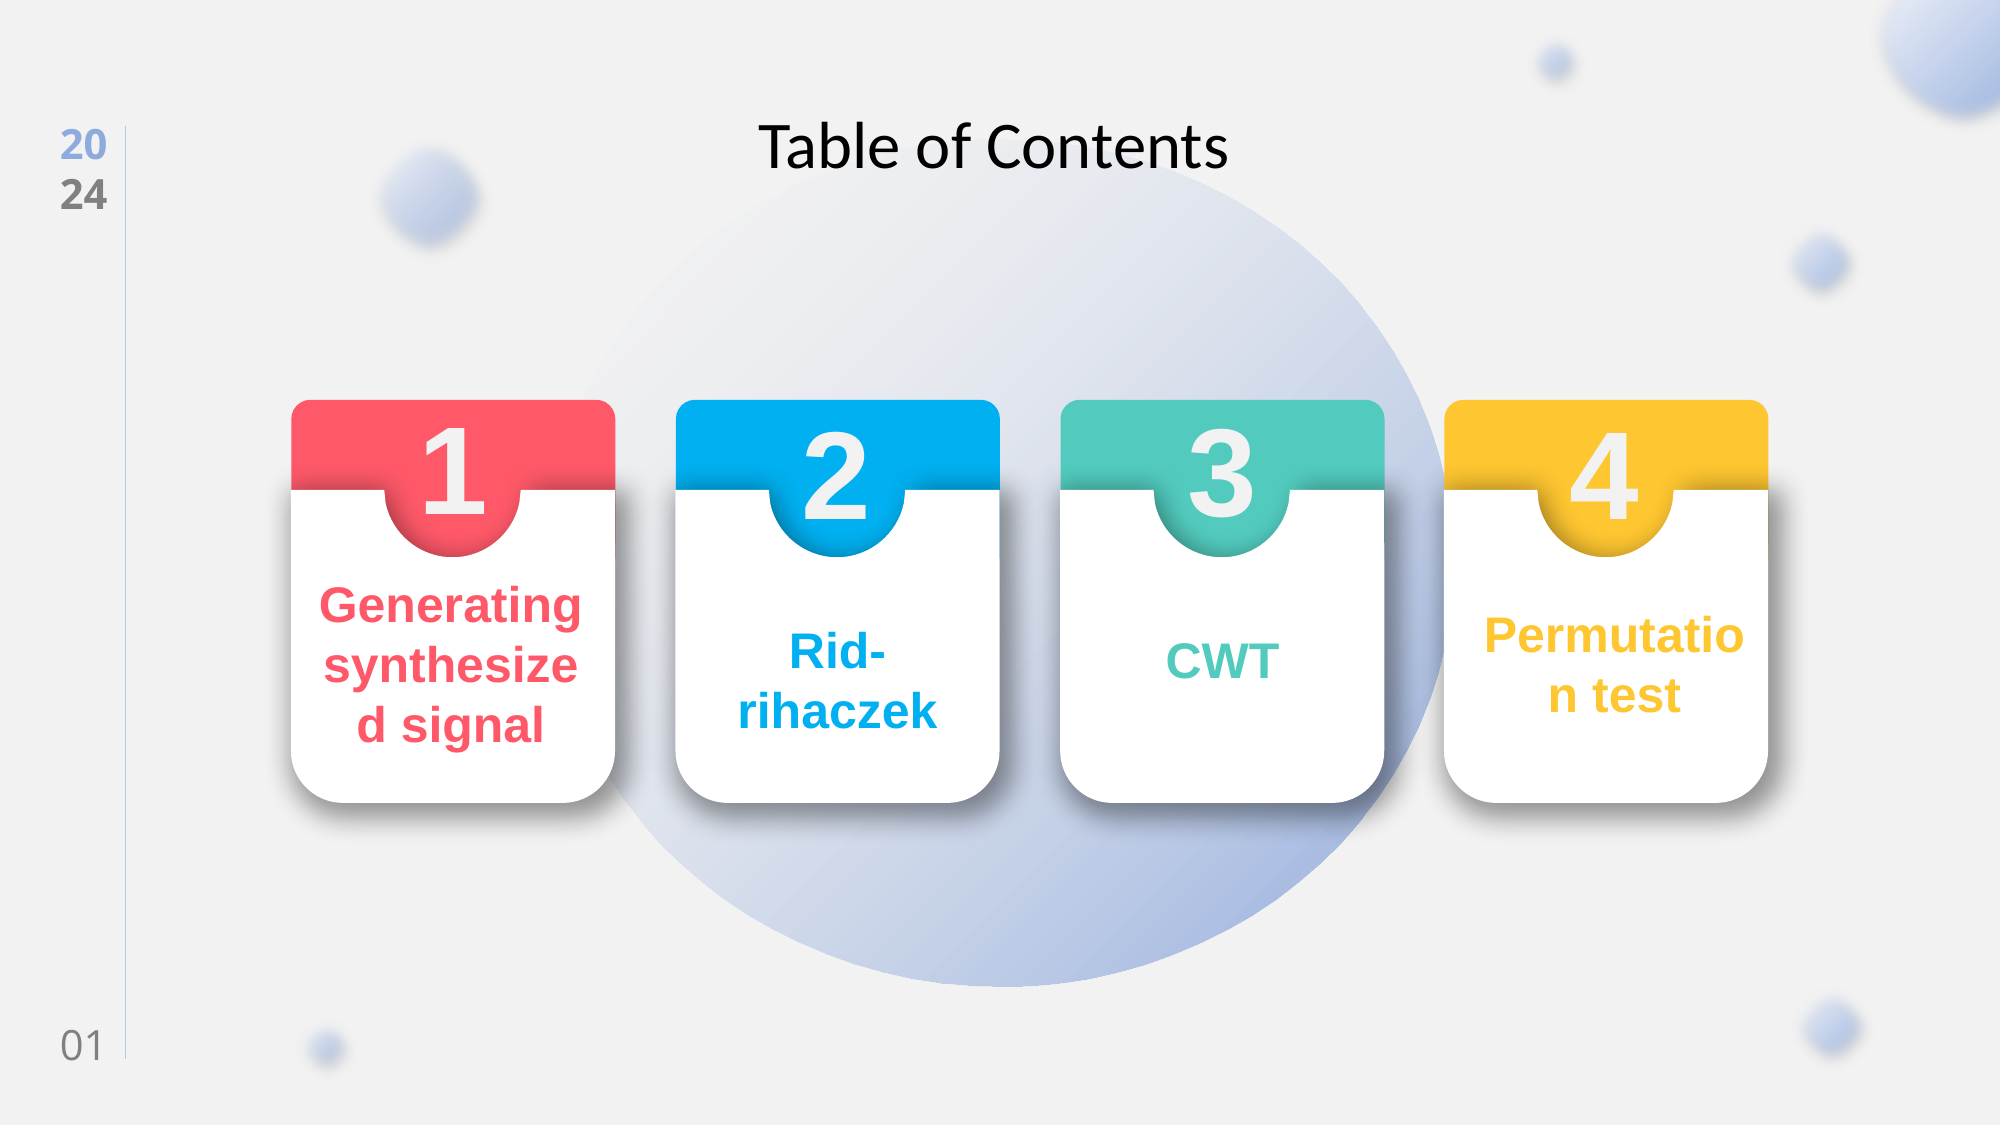

Table of Contents
20
24

1

Generating synthesized signal
3

CWT
4

Permutation test
2

Rid-rihaczek

01